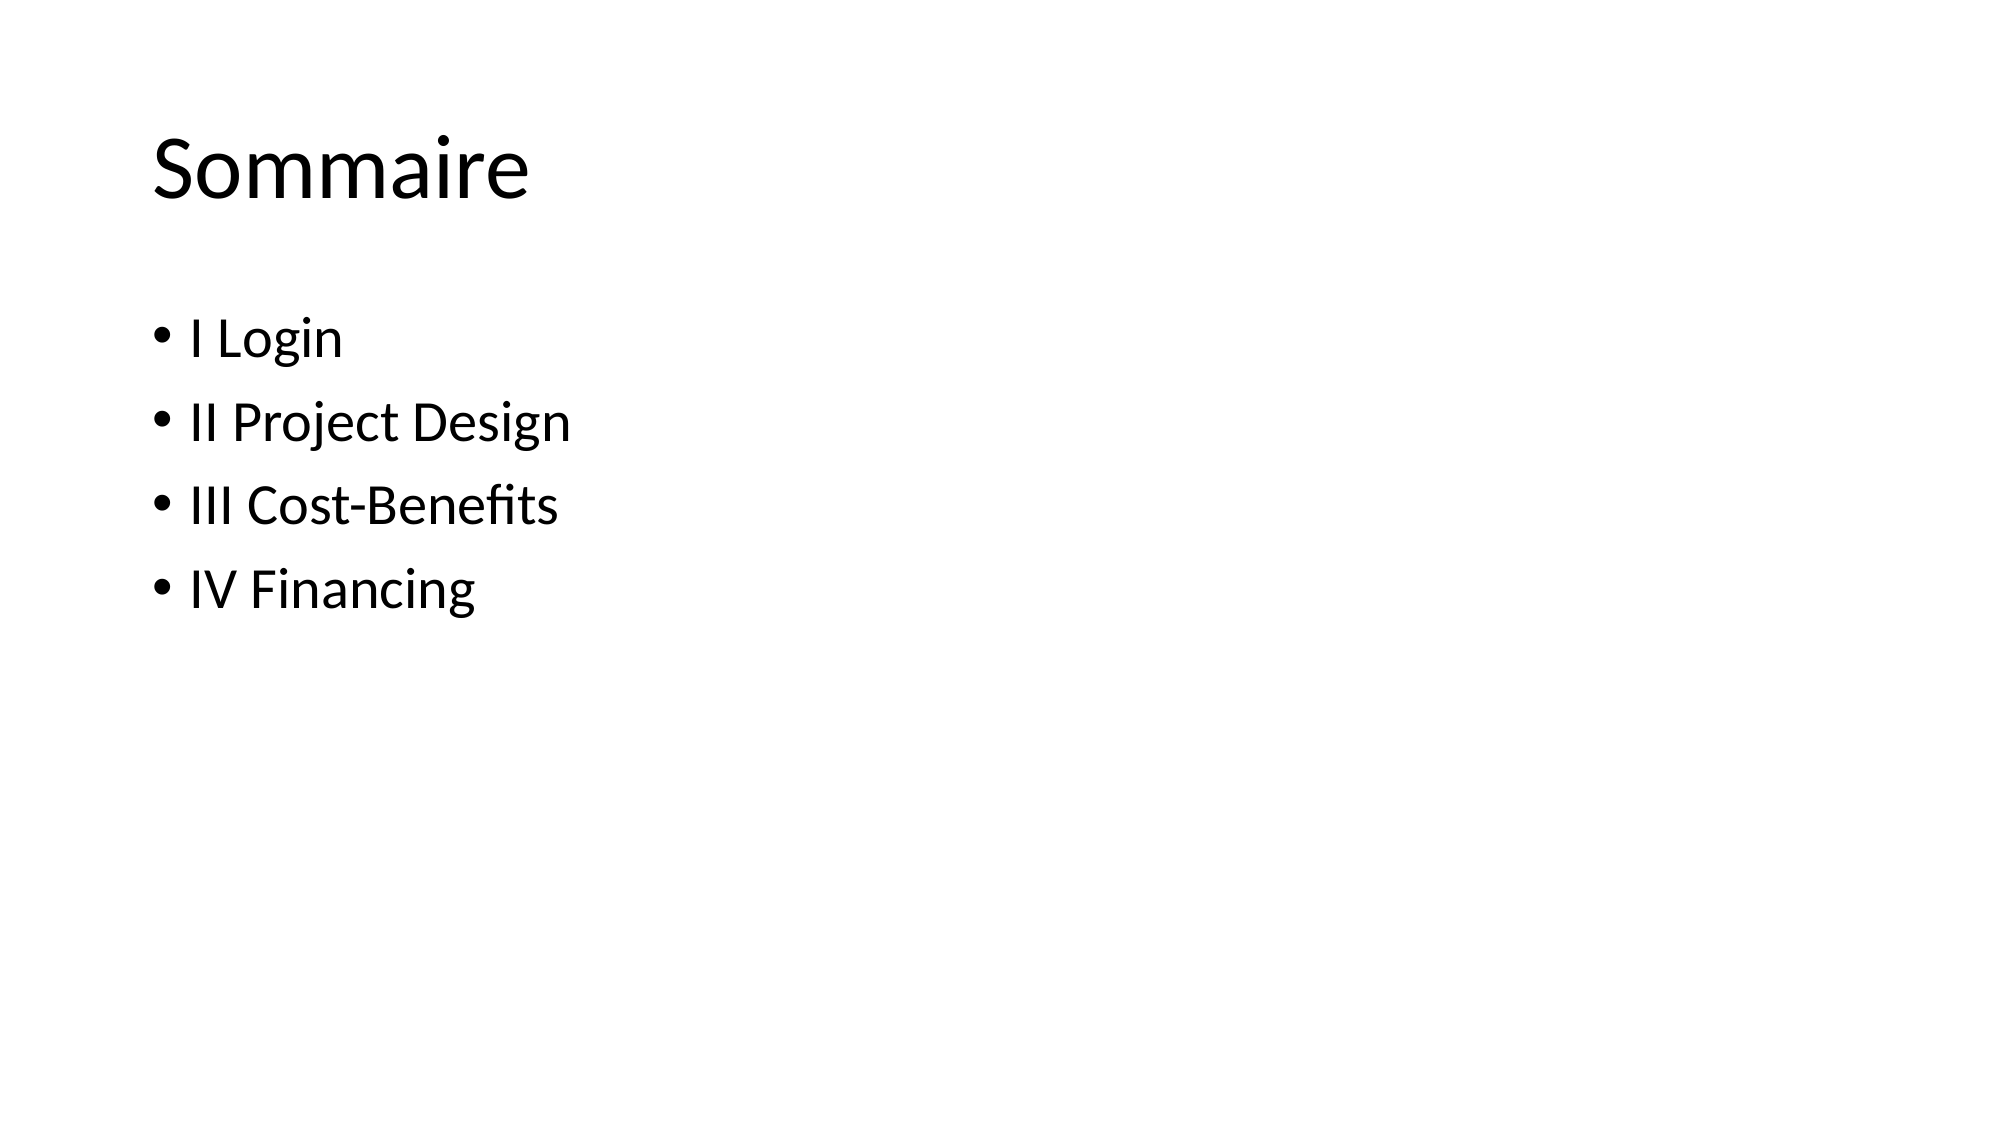

# Sommaire
I Login
II Project Design
III Cost-Benefits
IV Financing